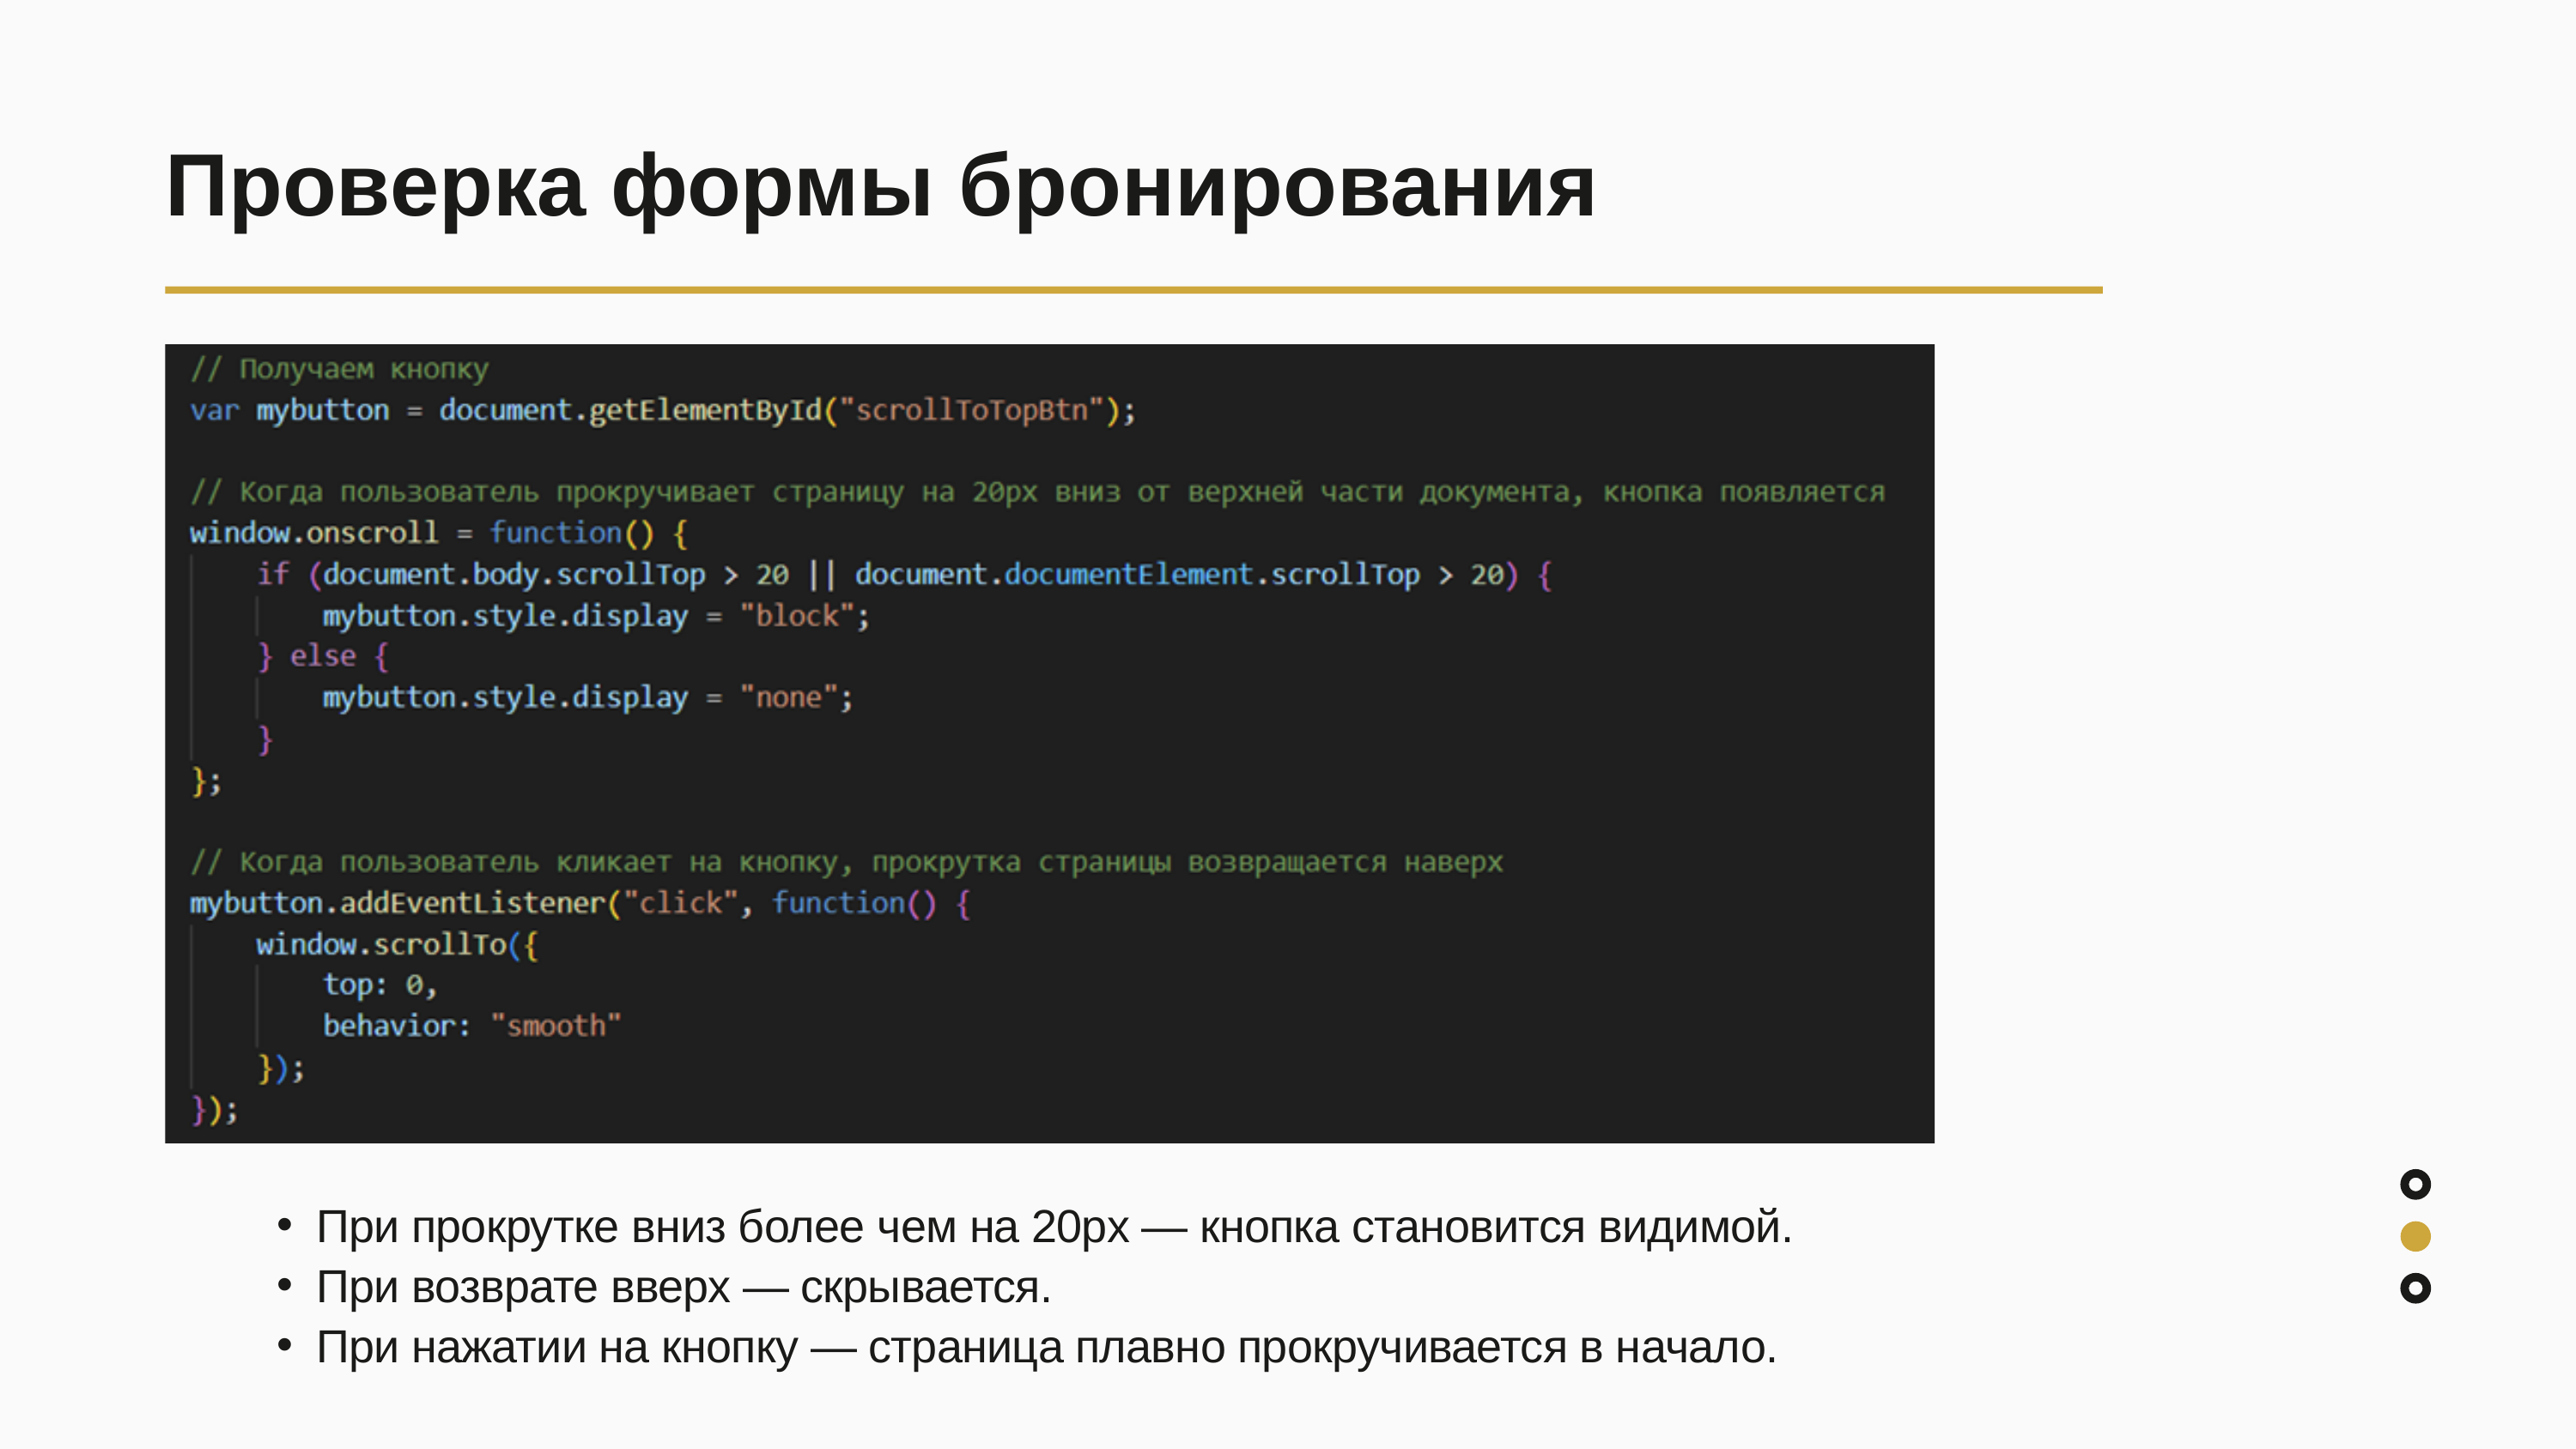

Проверка формы бронирования

При прокрутке вниз более чем на 20px — кнопка становится видимой.
При возврате вверх — скрывается.
При нажатии на кнопку — страница плавно прокручивается в начало.